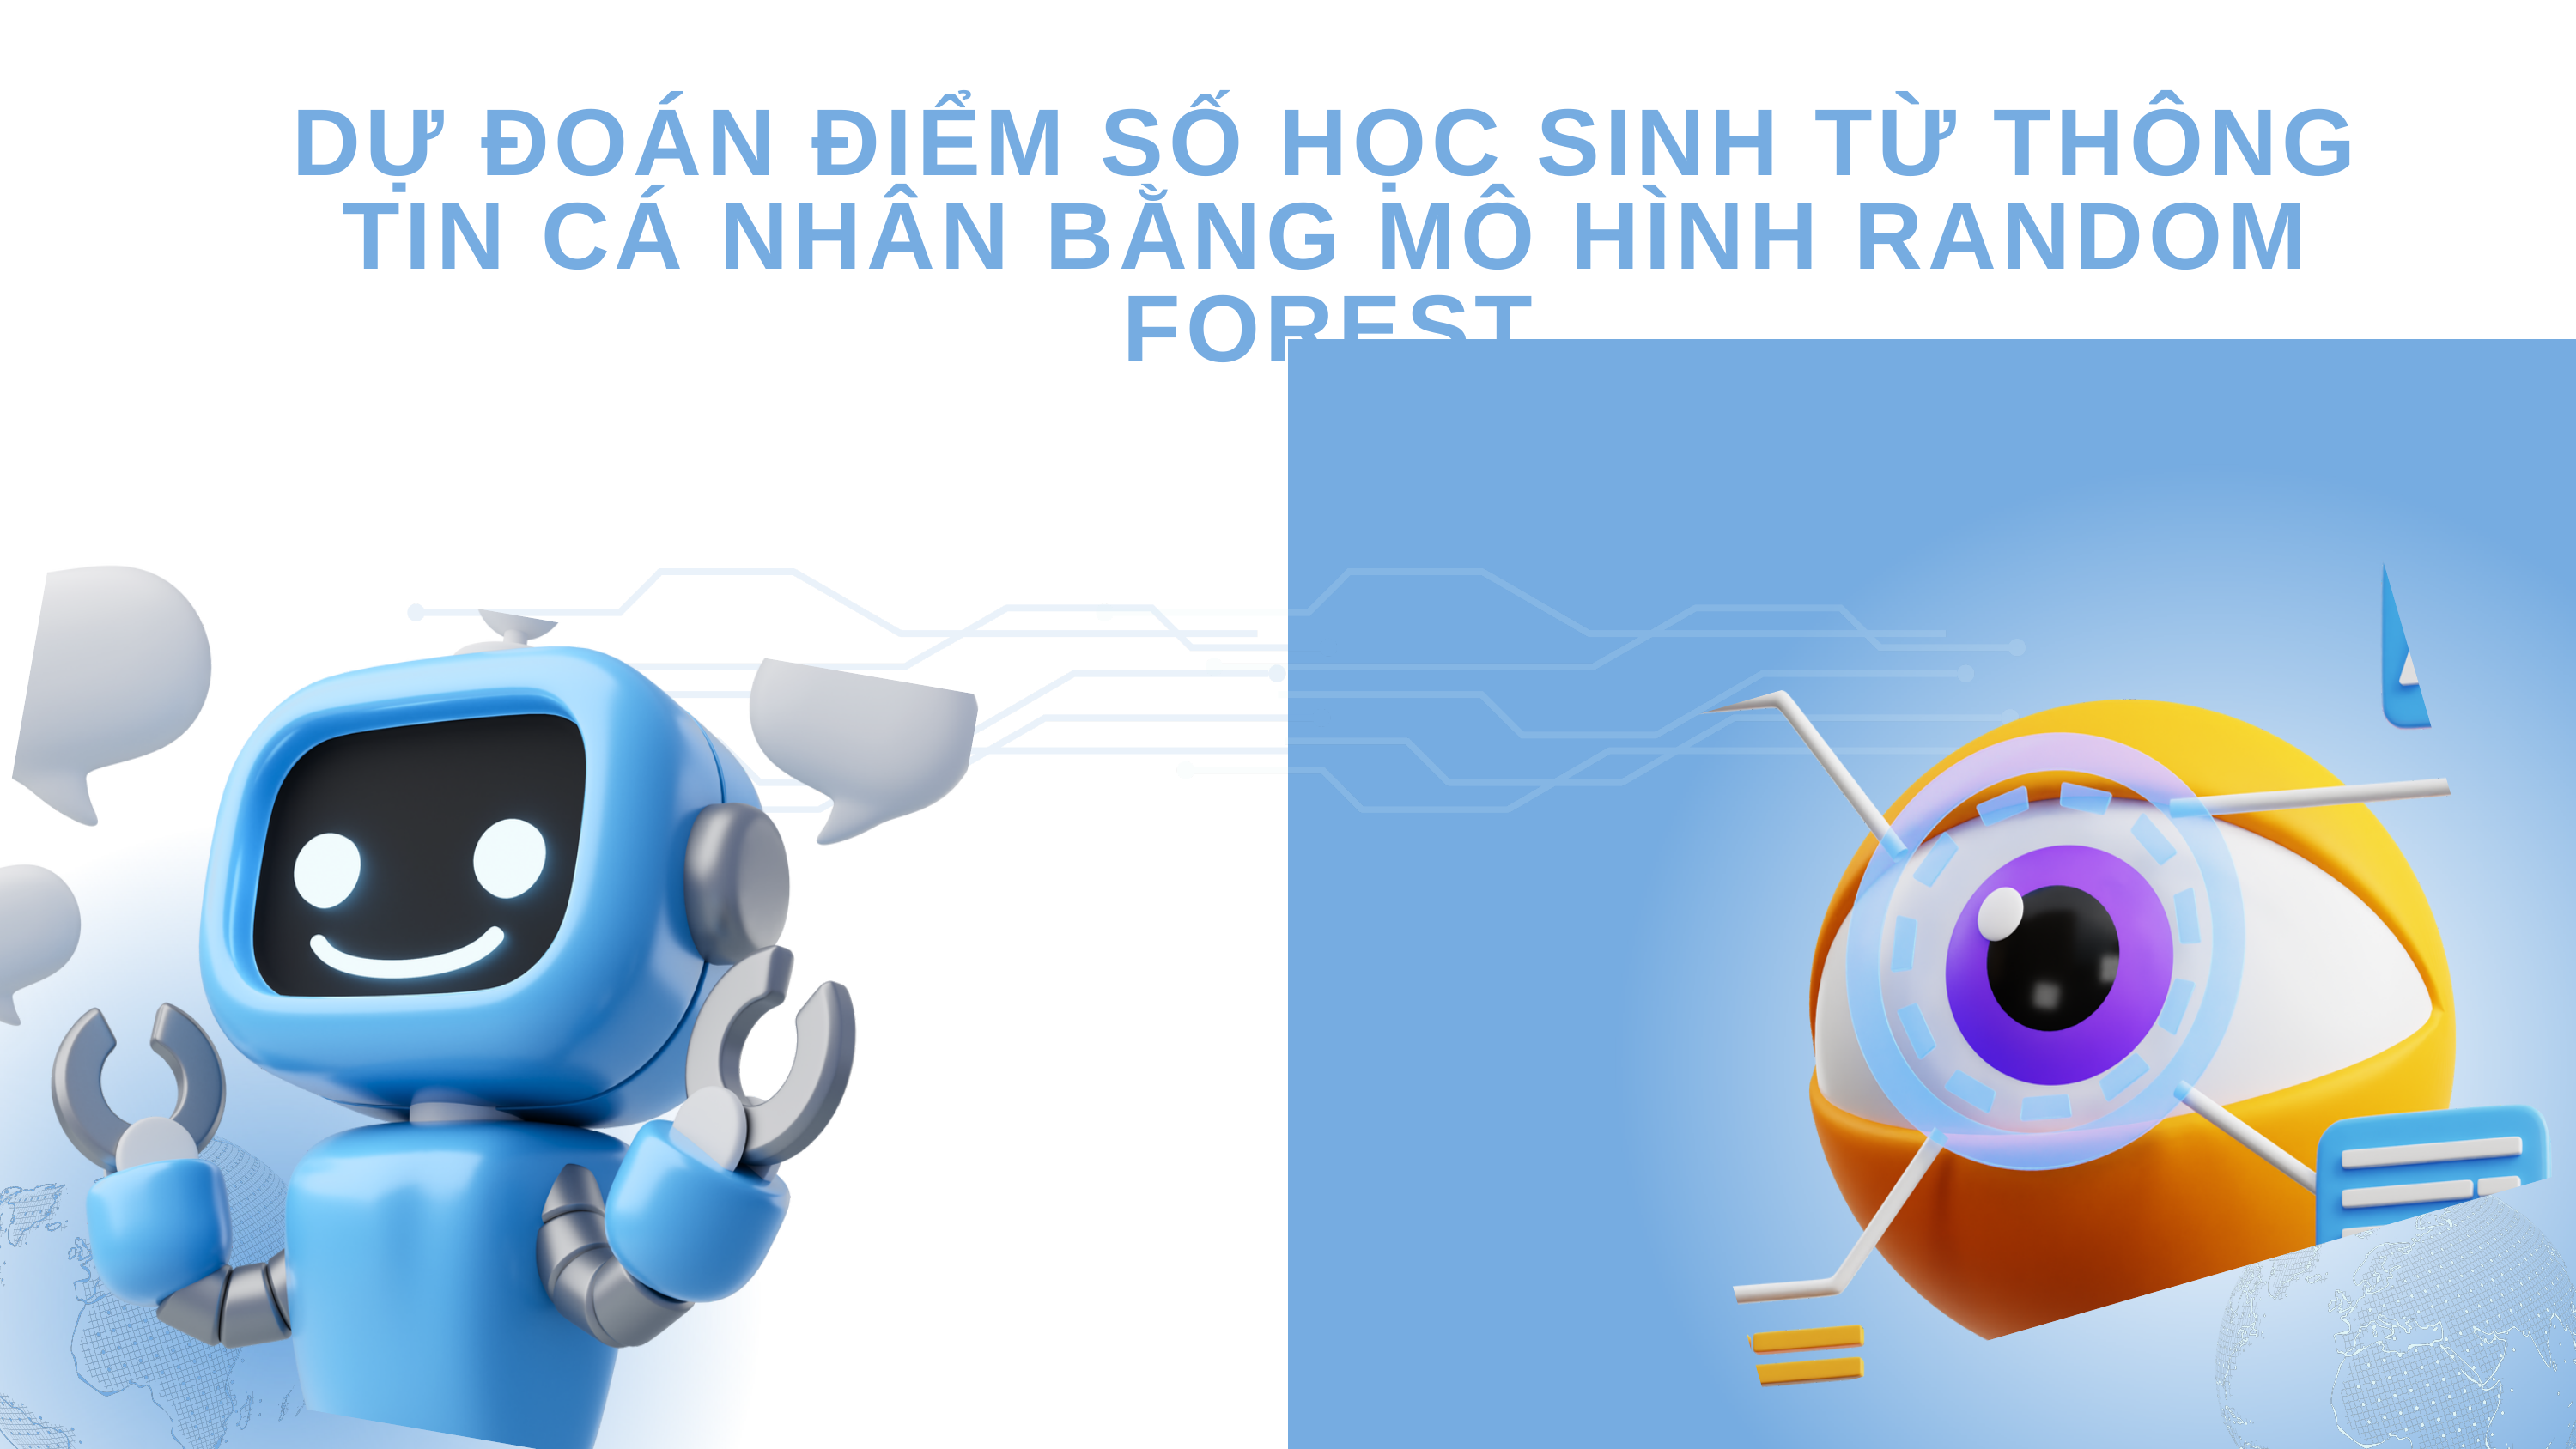

DỰ ĐOÁN ĐIỂM SỐ HỌC SINH TỪ THÔNG TIN CÁ NHÂN BẰNG MÔ HÌNH RANDOM FOREST